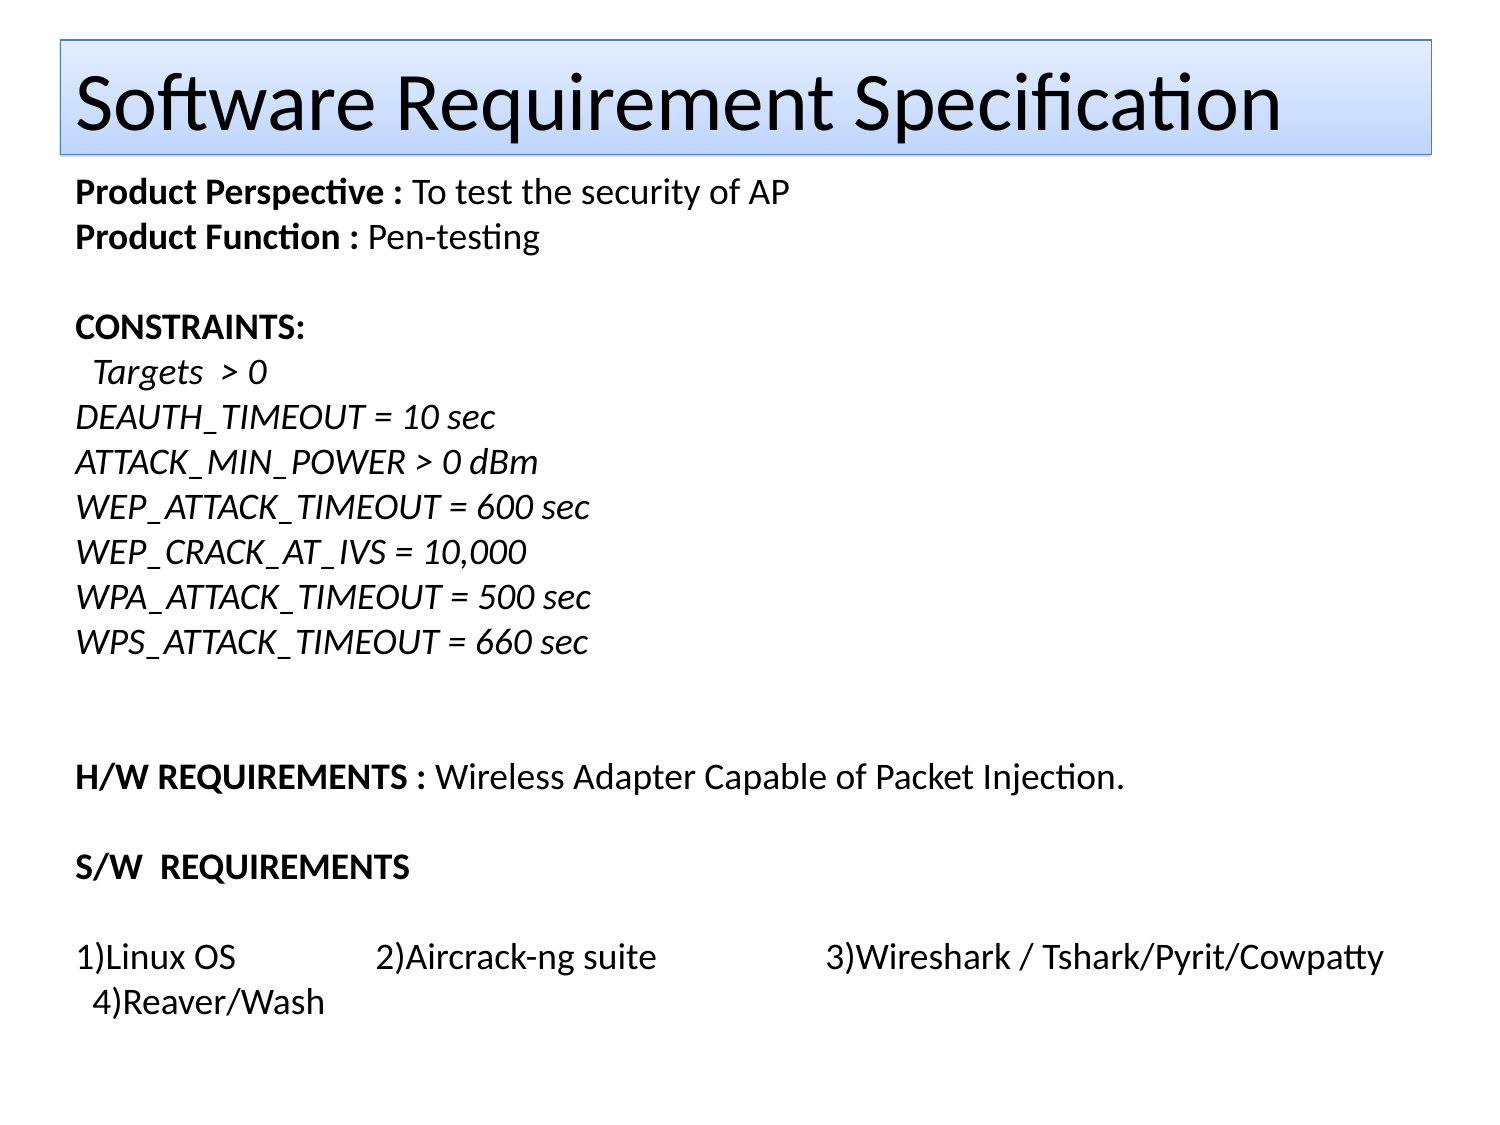

Software Requirement Specification
Product Perspective : To test the security of AP
Product Function : Pen-testing

CONSTRAINTS:
  Targets  > 0
DEAUTH_TIMEOUT = 10 sec
ATTACK_MIN_POWER > 0 dBm
WEP_ATTACK_TIMEOUT = 600 sec
WEP_CRACK_AT_IVS = 10,000
WPA_ATTACK_TIMEOUT = 500 sec
WPS_ATTACK_TIMEOUT = 660 sec

H/W REQUIREMENTS : Wireless Adapter Capable of Packet Injection.

S/W  REQUIREMENTS

1)Linux OS 	2)Aircrack-ng suite 		3)Wireshark / Tshark/Pyrit/Cowpatty    4)Reaver/Wash